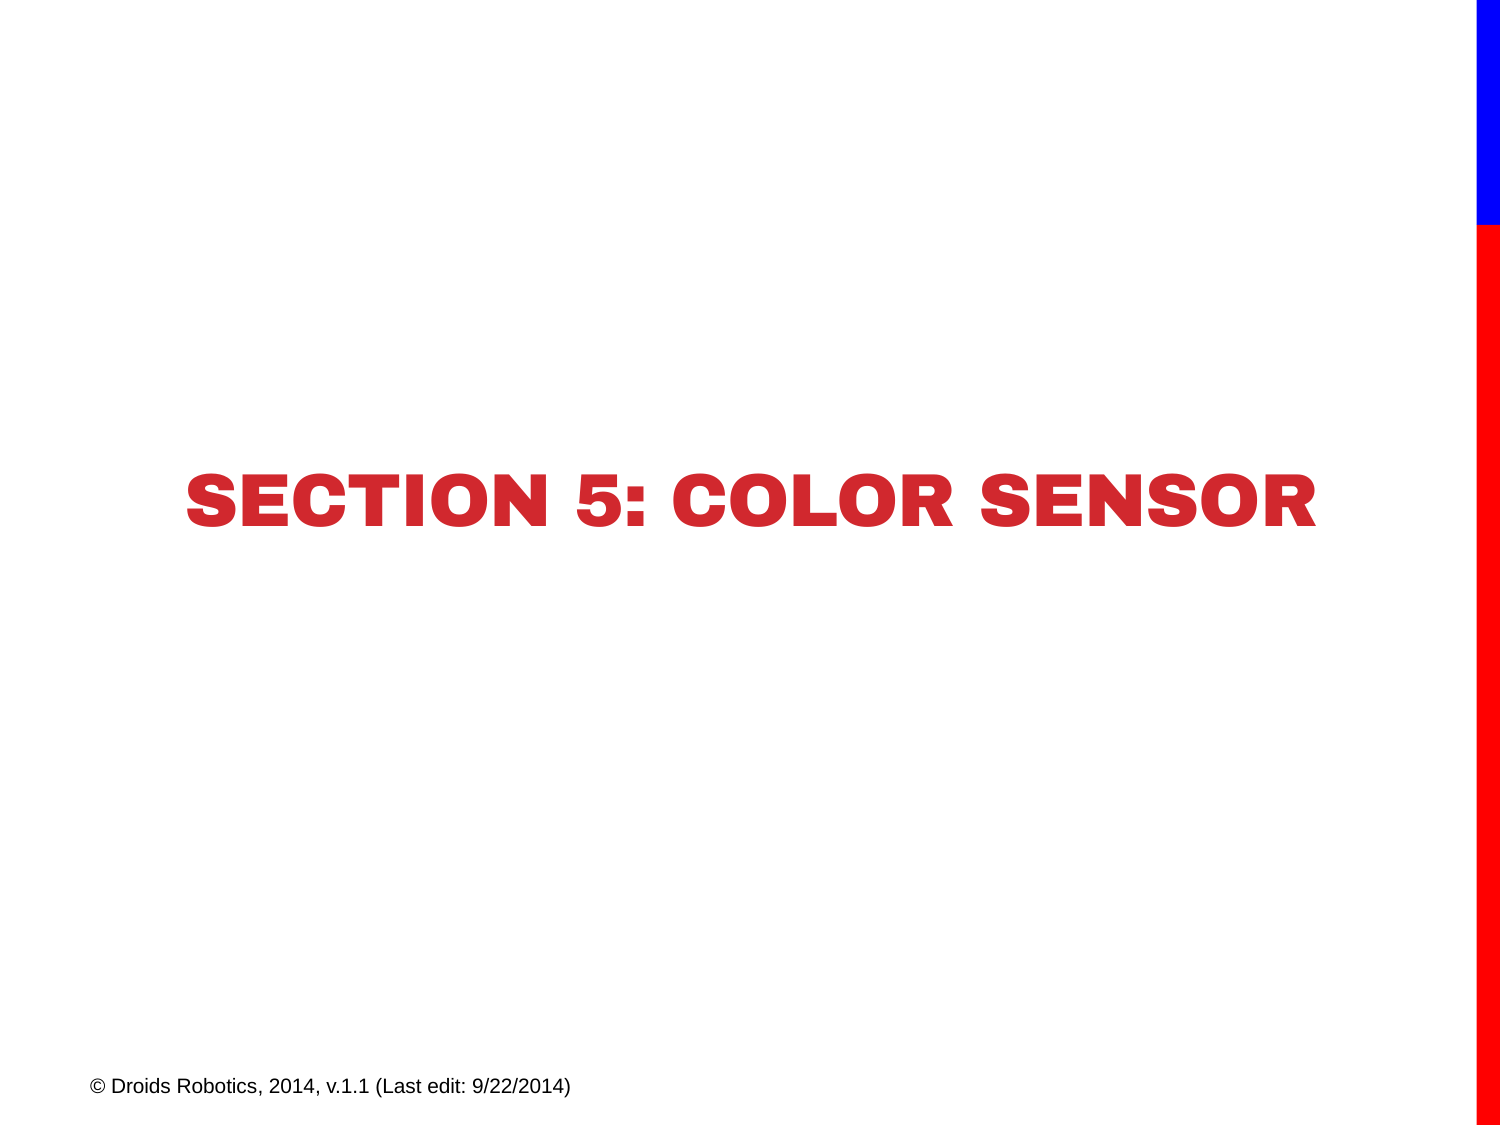

# SECTION 5: Color SENSOR
© Droids Robotics, 2014, v.1.1 (Last edit: 9/22/2014)